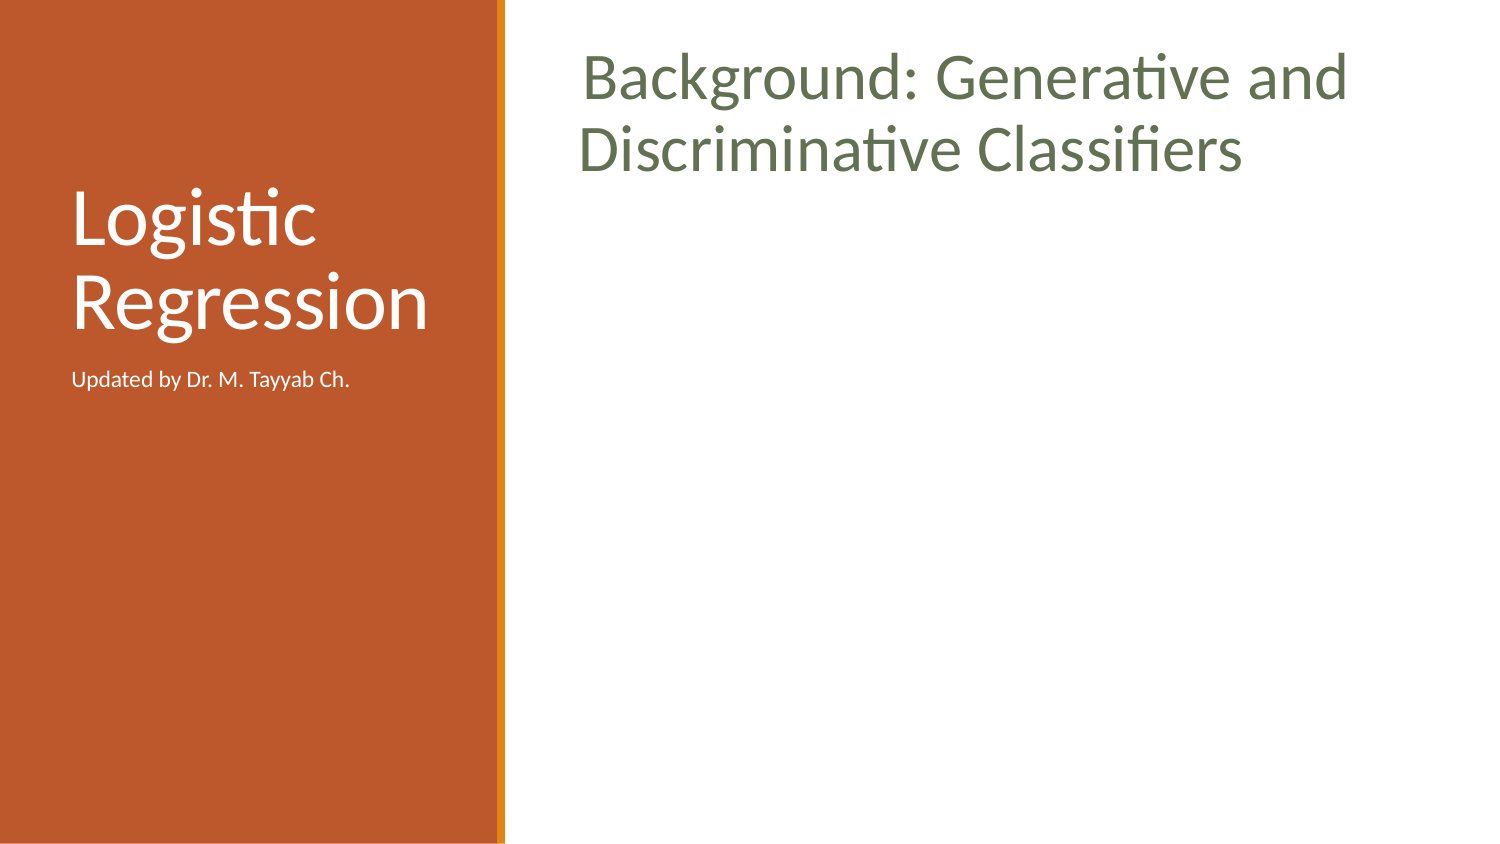

Background: Generative and Discriminative Classifiers
# Logistic Regression
Updated by Dr. M. Tayyab Ch.